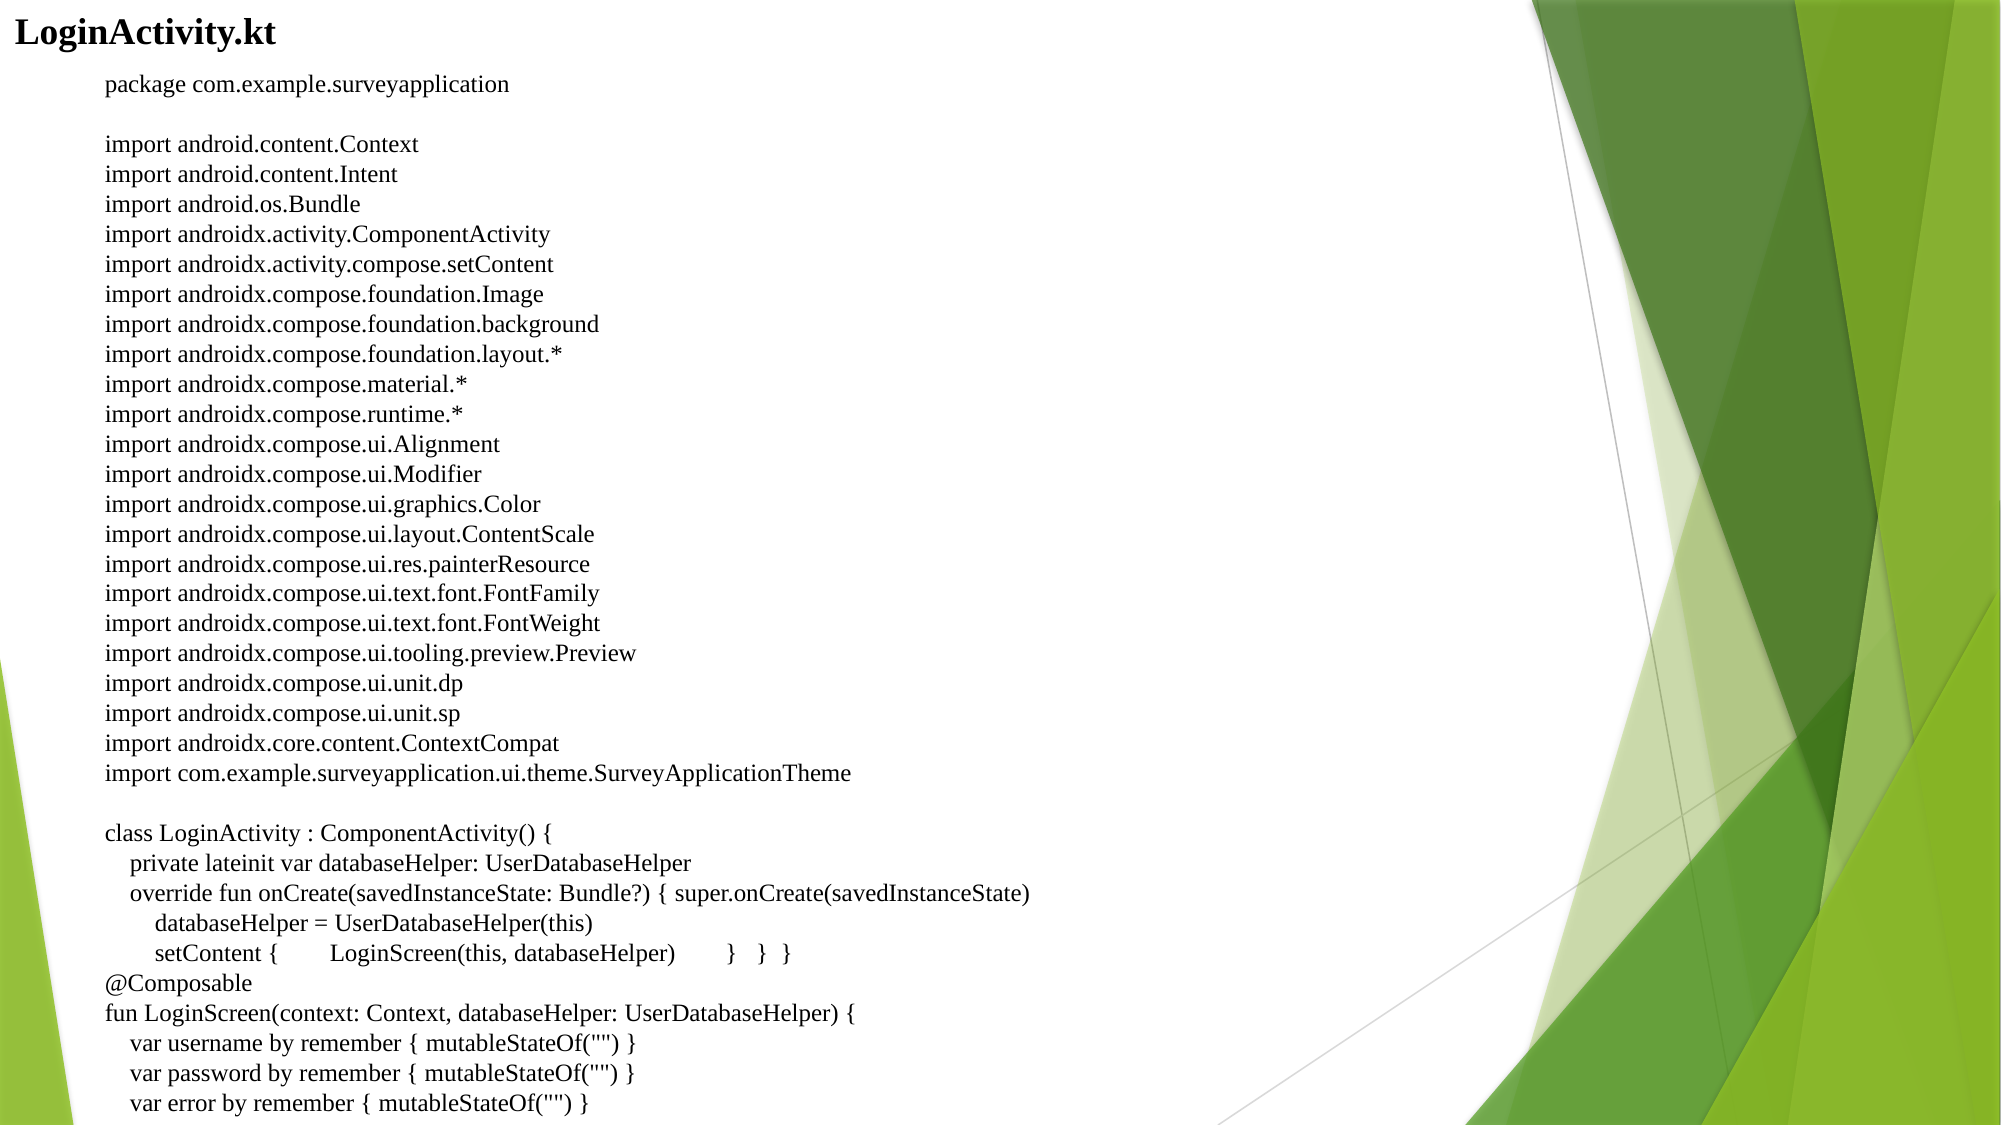

LoginActivity.kt
package com.example.surveyapplication

import android.content.Context
import android.content.Intent
import android.os.Bundle
import androidx.activity.ComponentActivity
import androidx.activity.compose.setContent
import androidx.compose.foundation.Image
import androidx.compose.foundation.background
import androidx.compose.foundation.layout.*
import androidx.compose.material.*
import androidx.compose.runtime.*
import androidx.compose.ui.Alignment
import androidx.compose.ui.Modifier
import androidx.compose.ui.graphics.Color
import androidx.compose.ui.layout.ContentScale
import androidx.compose.ui.res.painterResource
import androidx.compose.ui.text.font.FontFamily
import androidx.compose.ui.text.font.FontWeight
import androidx.compose.ui.tooling.preview.Preview
import androidx.compose.ui.unit.dp
import androidx.compose.ui.unit.sp
import androidx.core.content.ContextCompat
import com.example.surveyapplication.ui.theme.SurveyApplicationTheme

class LoginActivity : ComponentActivity() {
    private lateinit var databaseHelper: UserDatabaseHelper
    override fun onCreate(savedInstanceState: Bundle?) { super.onCreate(savedInstanceState)
        databaseHelper = UserDatabaseHelper(this)
        setContent {        LoginScreen(this, databaseHelper)        }   }  }
@Composable
fun LoginScreen(context: Context, databaseHelper: UserDatabaseHelper) {
    var username by remember { mutableStateOf("") }
    var password by remember { mutableStateOf("") }
    var error by remember { mutableStateOf("") }